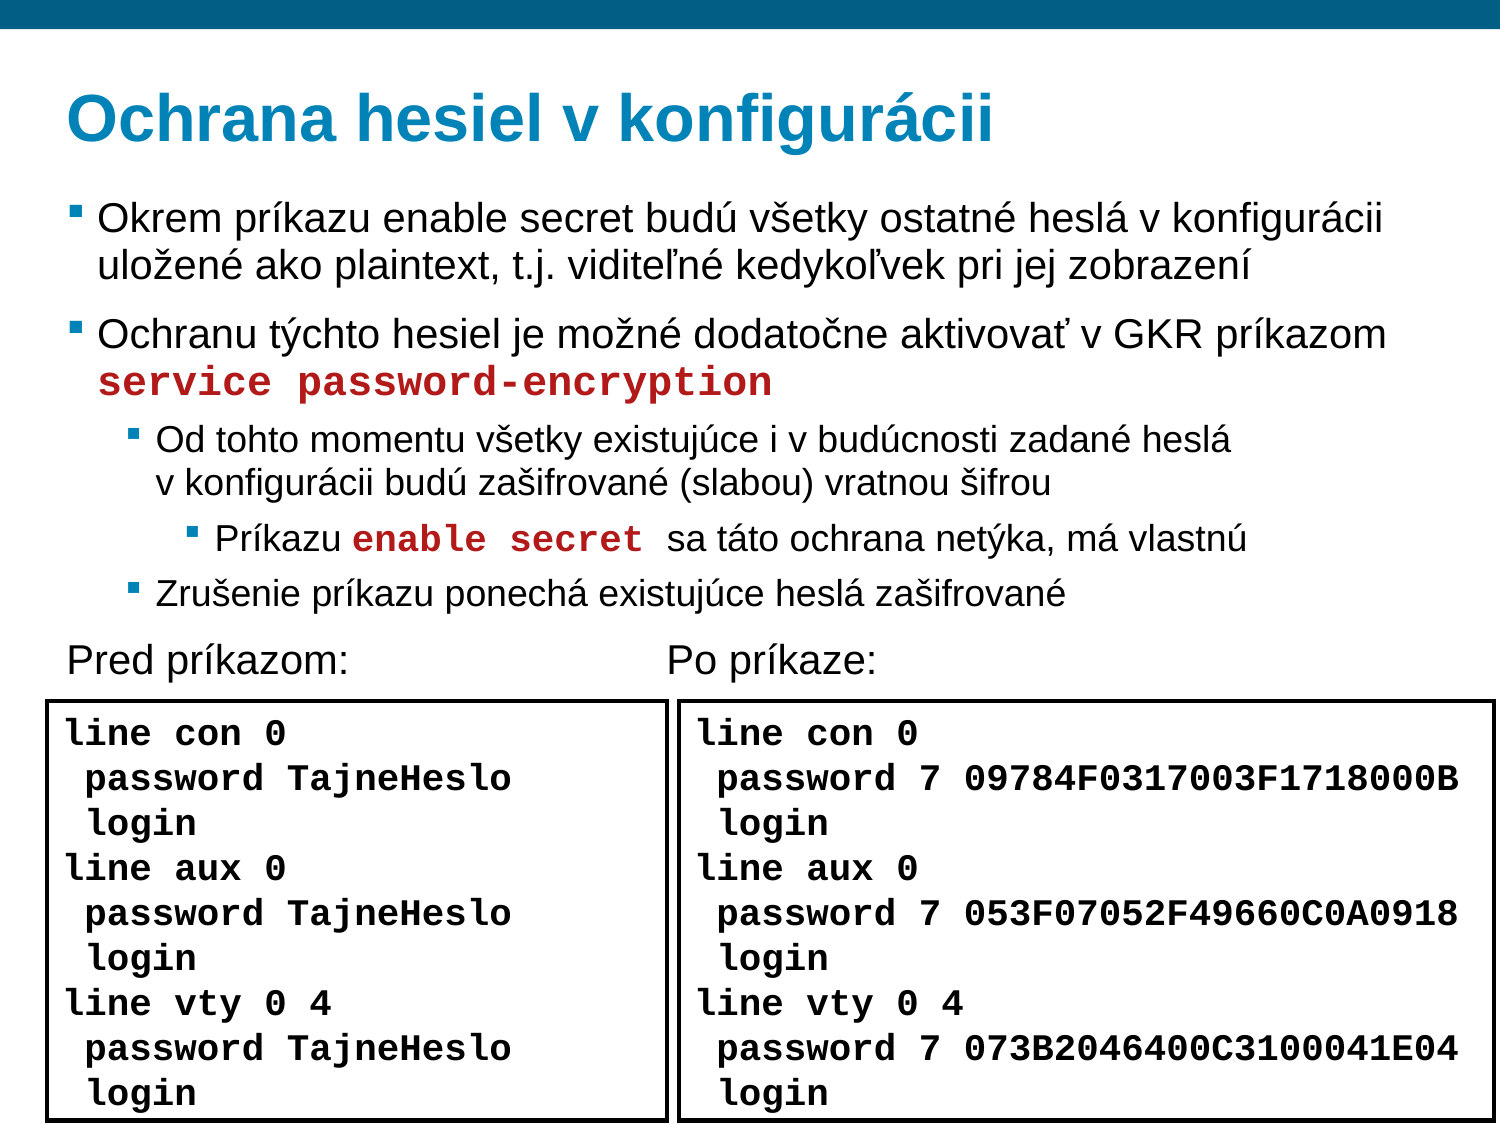

# Ochrana hesiel v konfigurácii
Okrem príkazu enable secret budú všetky ostatné heslá v konfigurácii uložené ako plaintext, t.j. viditeľné kedykoľvek pri jej zobrazení
Ochranu týchto hesiel je možné dodatočne aktivovať v GKR príkazom service password-encryption
Od tohto momentu všetky existujúce i v budúcnosti zadané heslá v konfigurácii budú zašifrované (slabou) vratnou šifrou
Príkazu enable secret sa táto ochrana netýka, má vlastnú
Zrušenie príkazu ponechá existujúce heslá zašifrované
Pred príkazom:			Po príkaze:
line con 0
 password TajneHeslo
 login
line aux 0
 password TajneHeslo
 login
line vty 0 4
 password TajneHeslo
 login
line con 0
 password 7 09784F0317003F1718000B
 login
line aux 0
 password 7 053F07052F49660C0A0918
 login
line vty 0 4
 password 7 073B2046400C3100041E04
 login